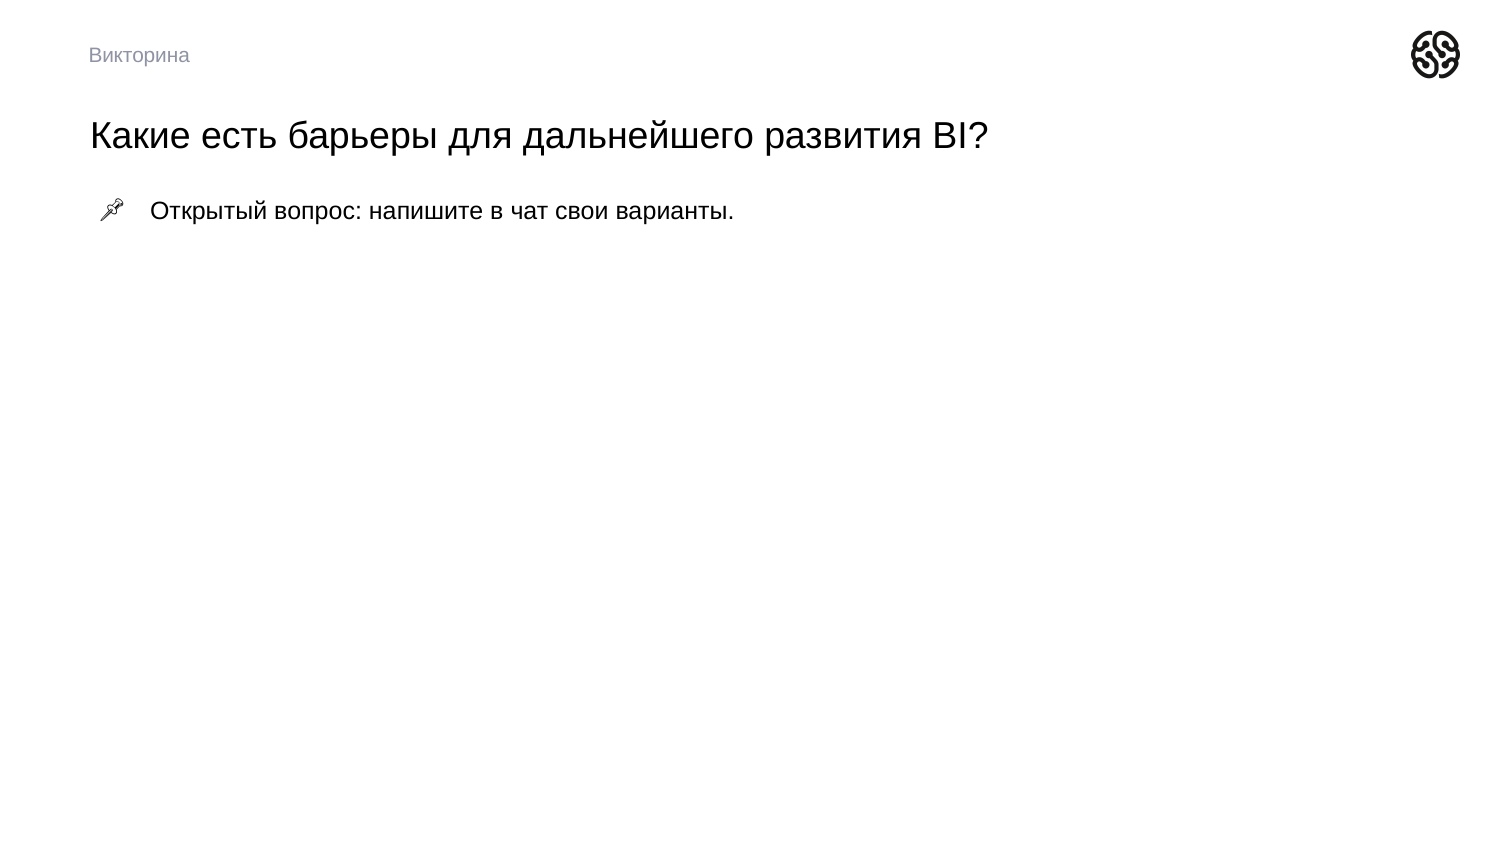

Викторина
# Какие есть барьеры для дальнейшего развития BI?
Открытый вопрос: напишите в чат свои варианты.